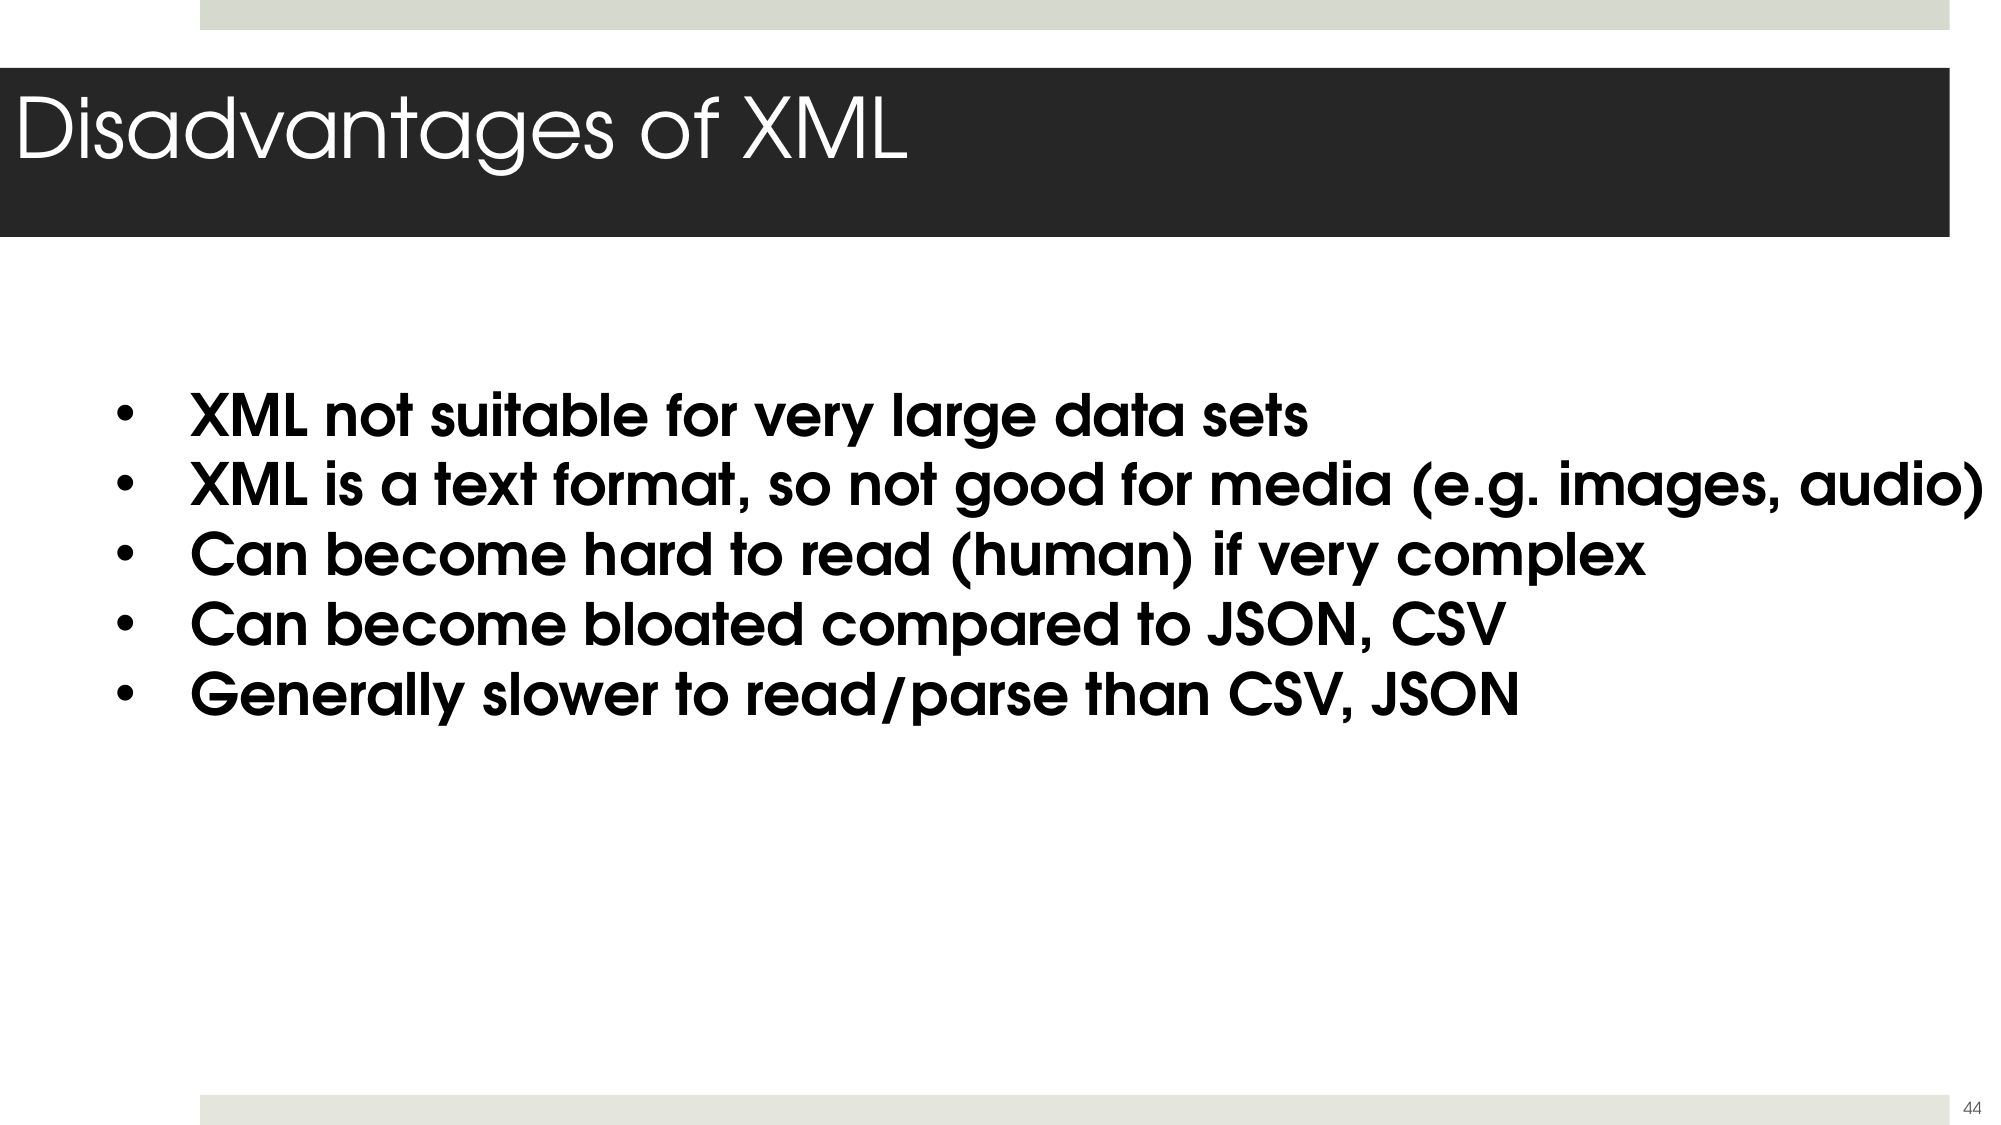

Disadvantages of XML
XML not suitable for very large data sets
XML is a text format, so not good for media (e.g. images, audio)
Can become hard to read (human) if very complex
Can become bloated compared to JSON, CSV
Generally slower to read/parse than CSV, JSON
44